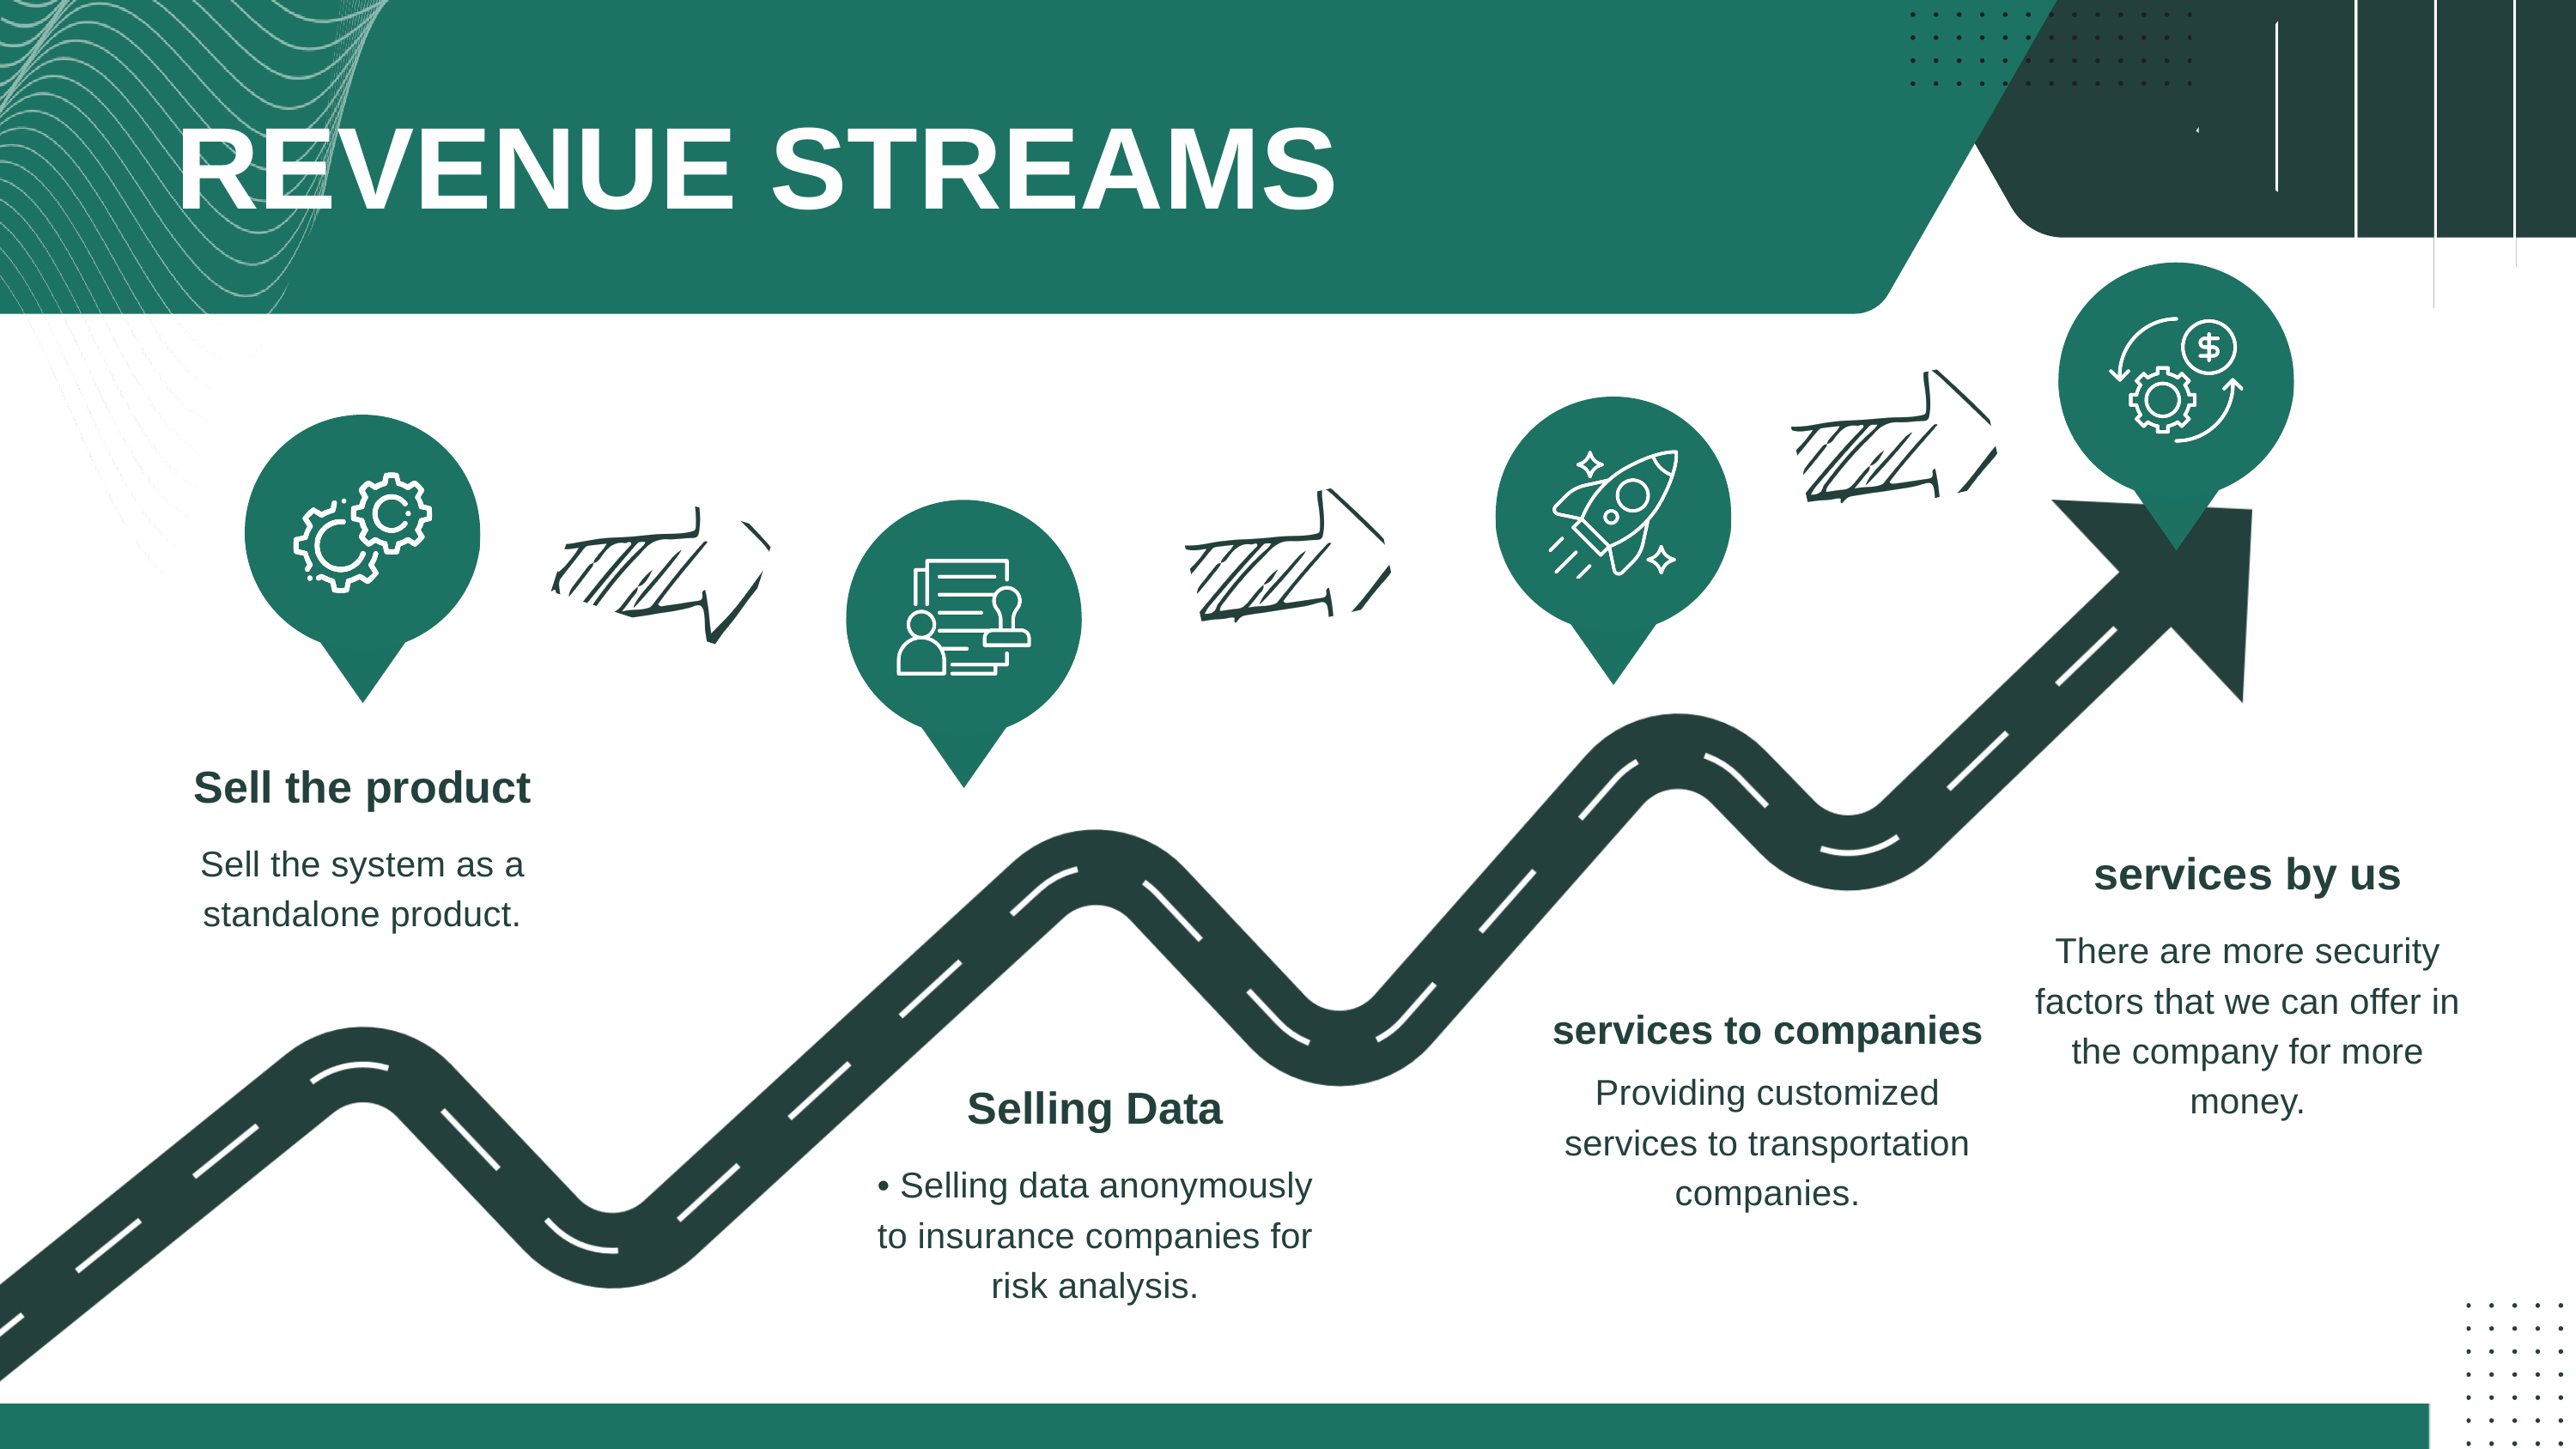

REVENUE STREAMS

Sell ​​the product
Sell ​​the system as a standalone product.
services by us
There are more security factors that we can offer in the company for more money.
services to companies
Providing customized services to transportation companies.
Selling Data
• Selling data anonymously to insurance companies for risk analysis.